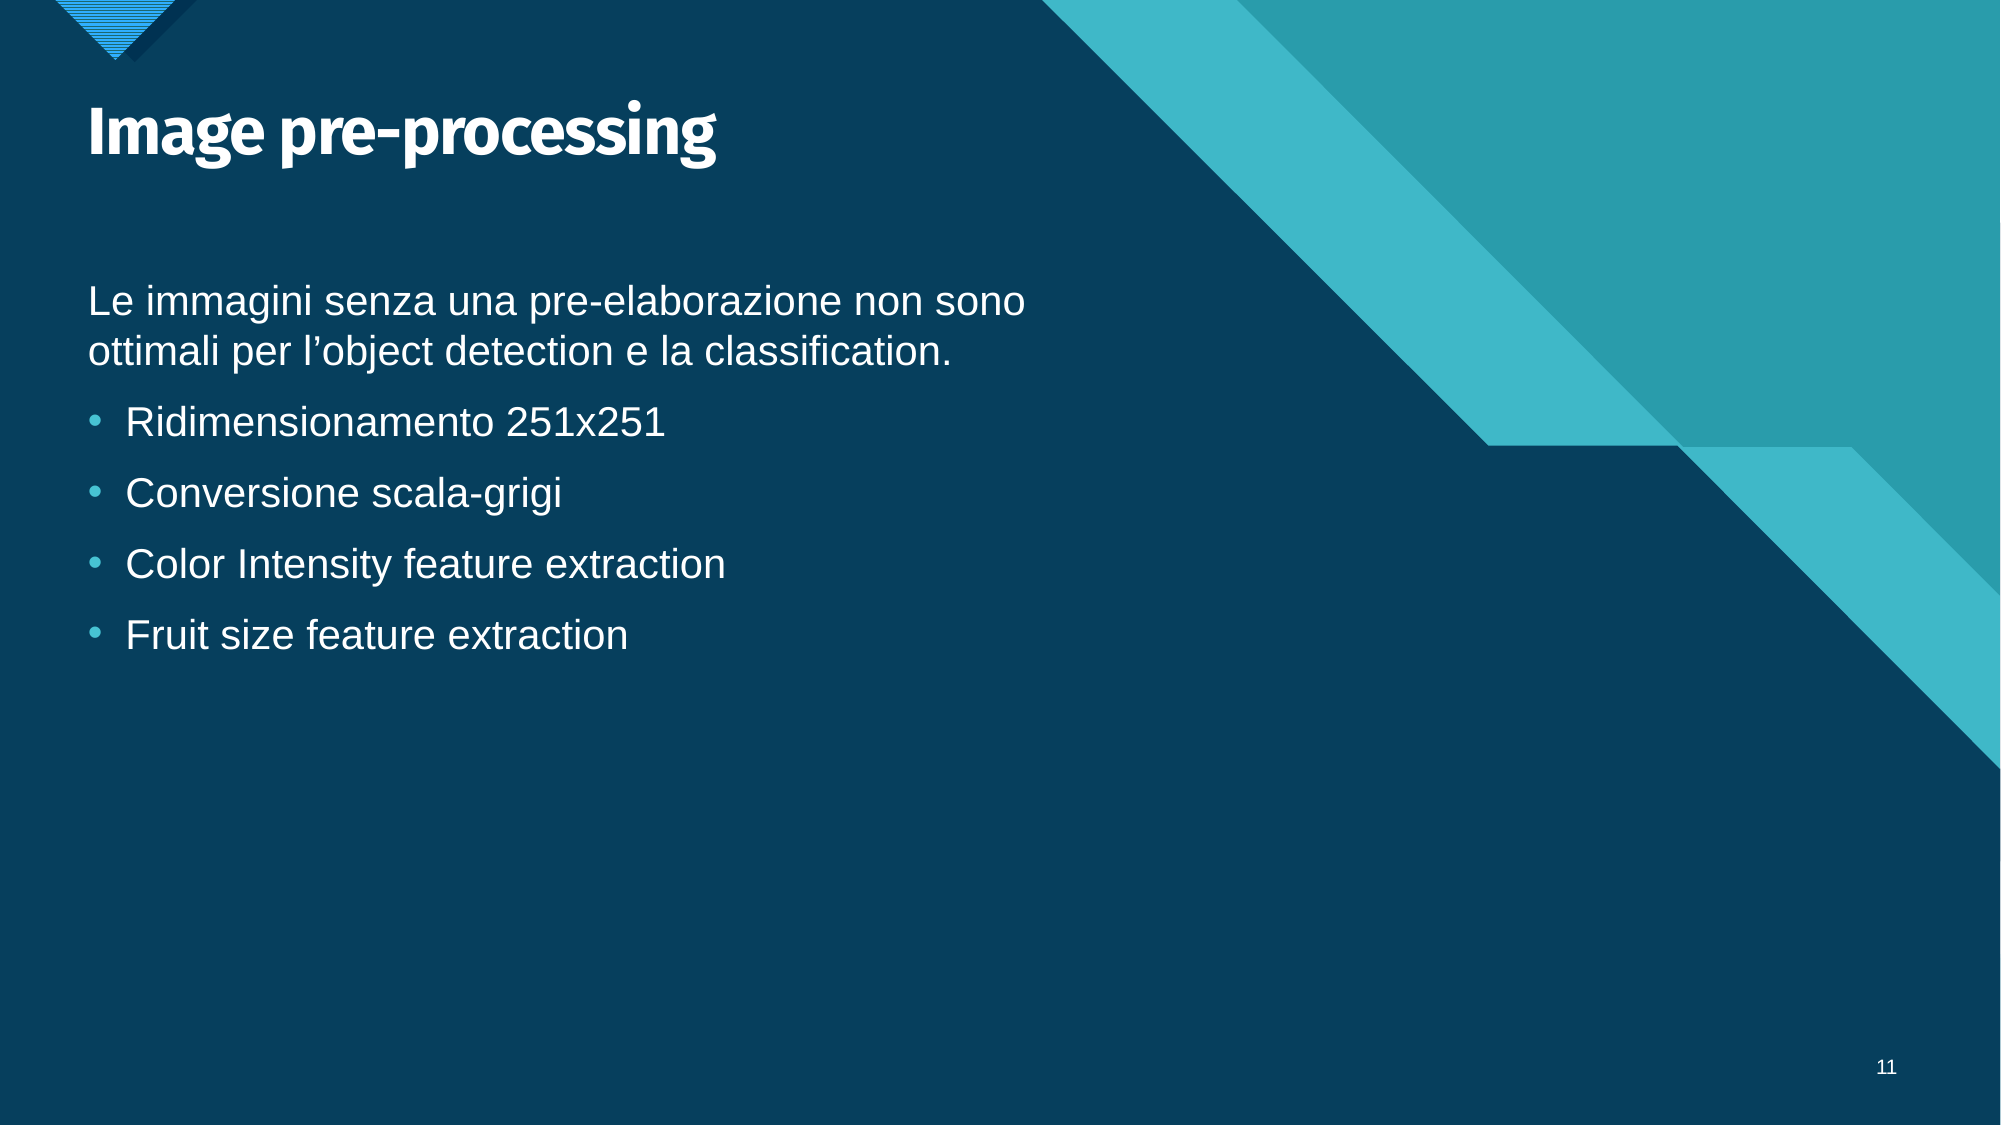

# Image pre-processing
Le immagini senza una pre-elaborazione non sono ottimali per l’object detection e la classification.
Ridimensionamento 251x251
Conversione scala-grigi
Color Intensity feature extraction
Fruit size feature extraction
11